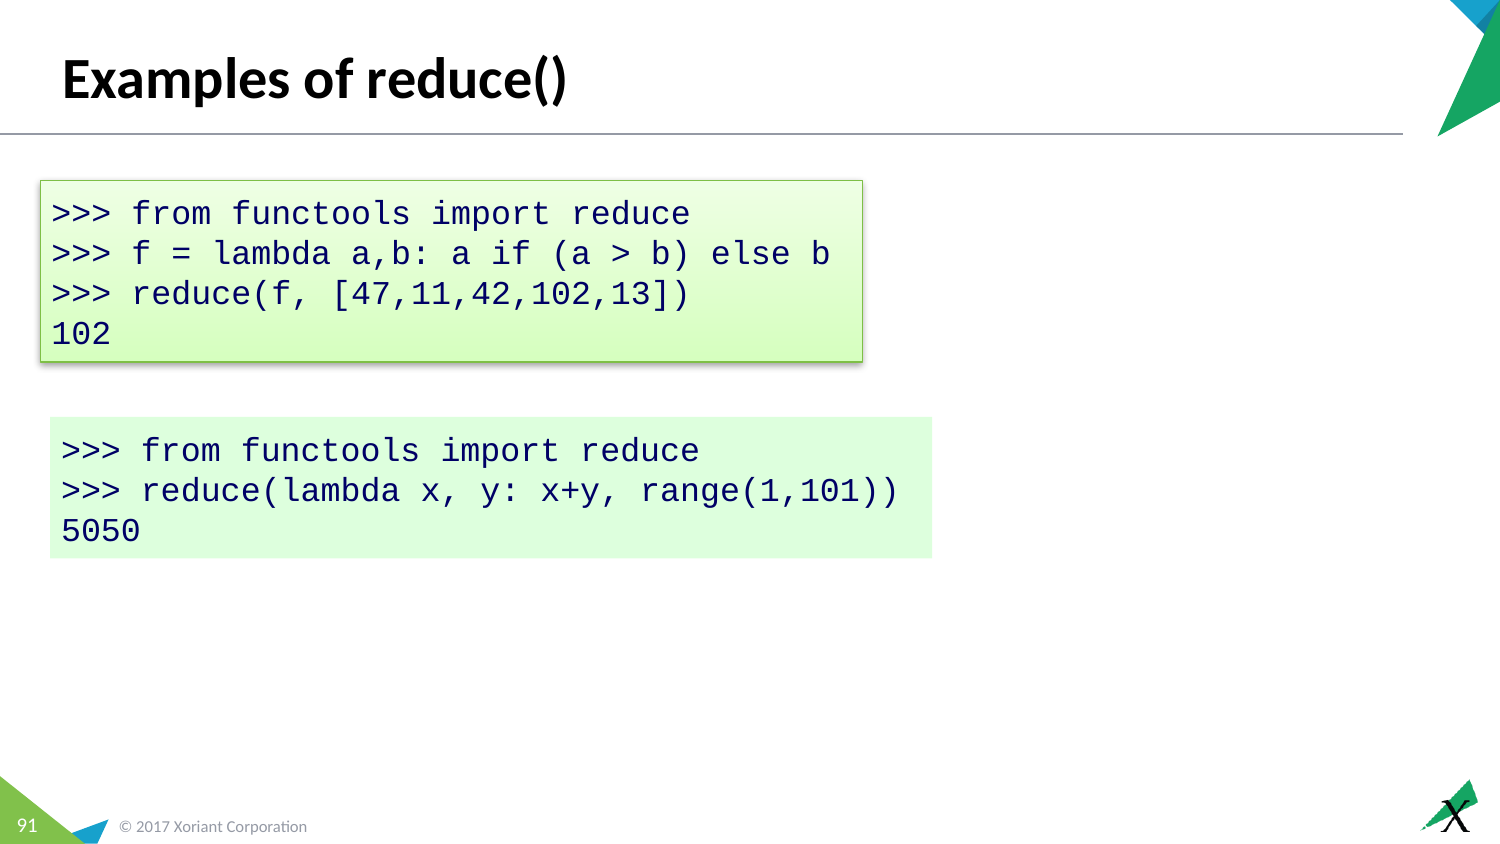

# Examples of reduce()
>>> from functools import reduce
>>> f = lambda a,b: a if (a > b) else b
>>> reduce(f, [47,11,42,102,13])
102
>>> from functools import reduce
>>> reduce(lambda x, y: x+y, range(1,101))
5050